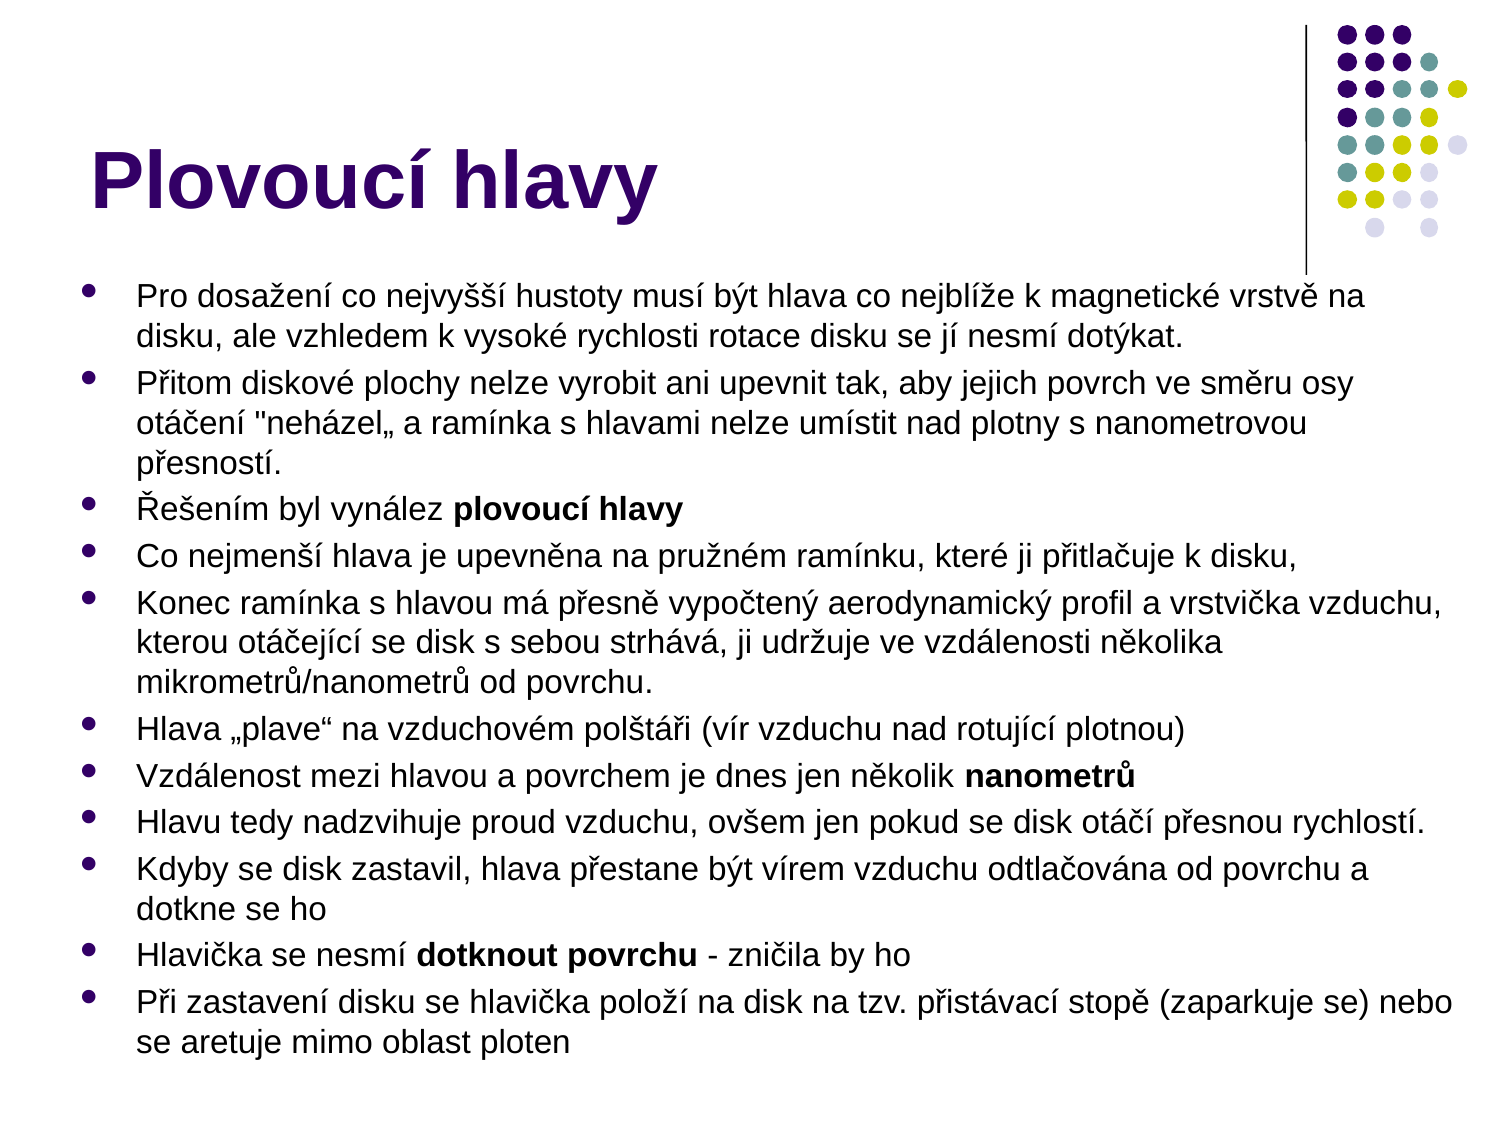

# Plovoucí hlavy
Pro dosažení co nejvyšší hustoty musí být hlava co nejblíže k magnetické vrstvě na disku, ale vzhledem k vysoké rychlosti rotace disku se jí nesmí dotýkat.
Přitom diskové plochy nelze vyrobit ani upevnit tak, aby jejich povrch ve směru osy otáčení "neházel„ a ramínka s hlavami nelze umístit nad plotny s nanometrovou přesností.
Řešením byl vynález plovoucí hlavy
Co nejmenší hlava je upevněna na pružném ramínku, které ji přitlačuje k disku,
Konec ramínka s hlavou má přesně vypočtený aerodynamický profil a vrstvička vzduchu, kterou otáčející se disk s sebou strhává, ji udržuje ve vzdálenosti několika mikrometrů/nanometrů od povrchu.
Hlava „plave“ na vzduchovém polštáři (vír vzduchu nad rotující plotnou)
Vzdálenost mezi hlavou a povrchem je dnes jen několik nanometrů
Hlavu tedy nadzvihuje proud vzduchu, ovšem jen pokud se disk otáčí přesnou rychlostí.
Kdyby se disk zastavil, hlava přestane být vírem vzduchu odtlačována od povrchu a dotkne se ho
Hlavička se nesmí dotknout povrchu - zničila by ho
Při zastavení disku se hlavička položí na disk na tzv. přistávací stopě (zaparkuje se) nebo se aretuje mimo oblast ploten